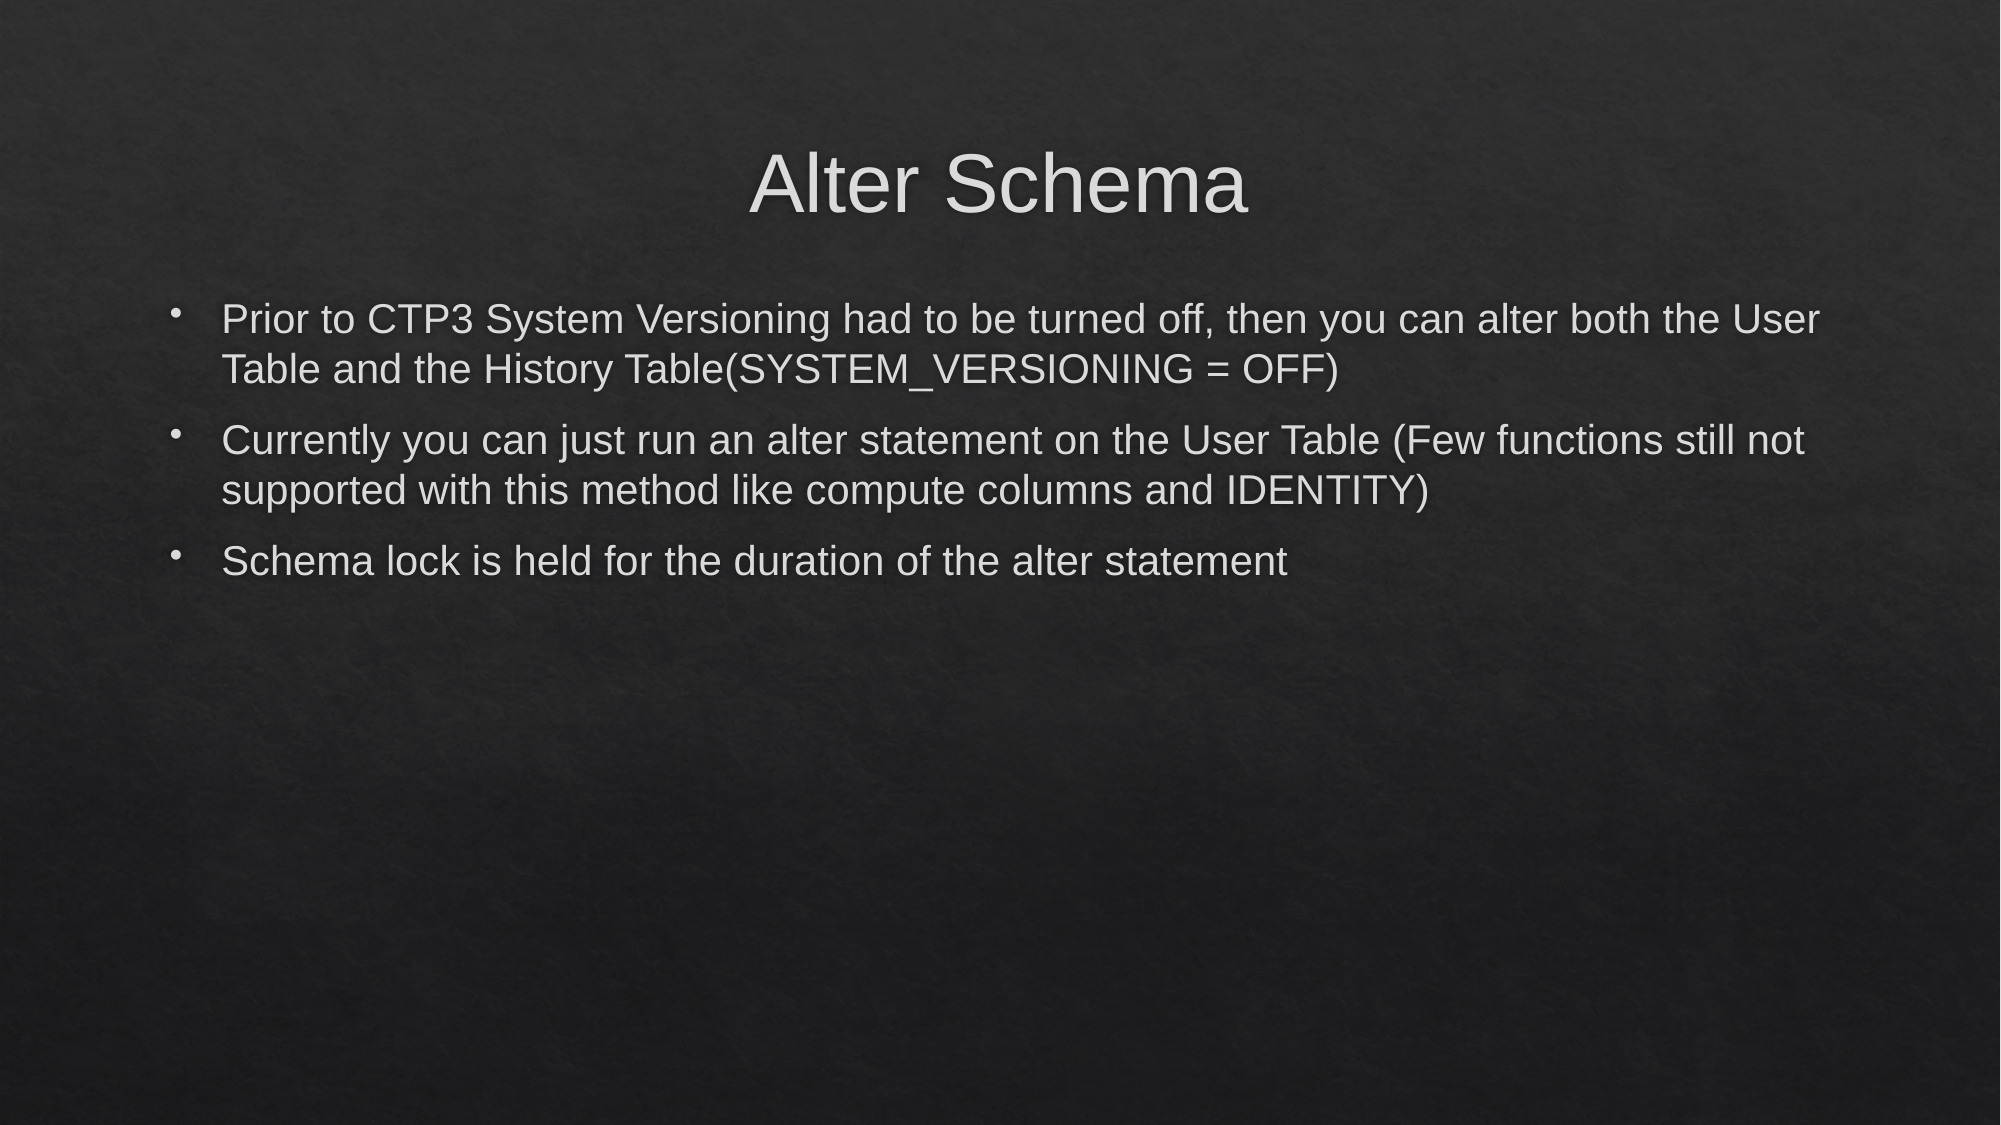

# Alter Schema
Prior to CTP3 System Versioning had to be turned off, then you can alter both the User Table and the History Table(SYSTEM_VERSIONING = OFF)
Currently you can just run an alter statement on the User Table (Few functions still not supported with this method like compute columns and IDENTITY)
Schema lock is held for the duration of the alter statement